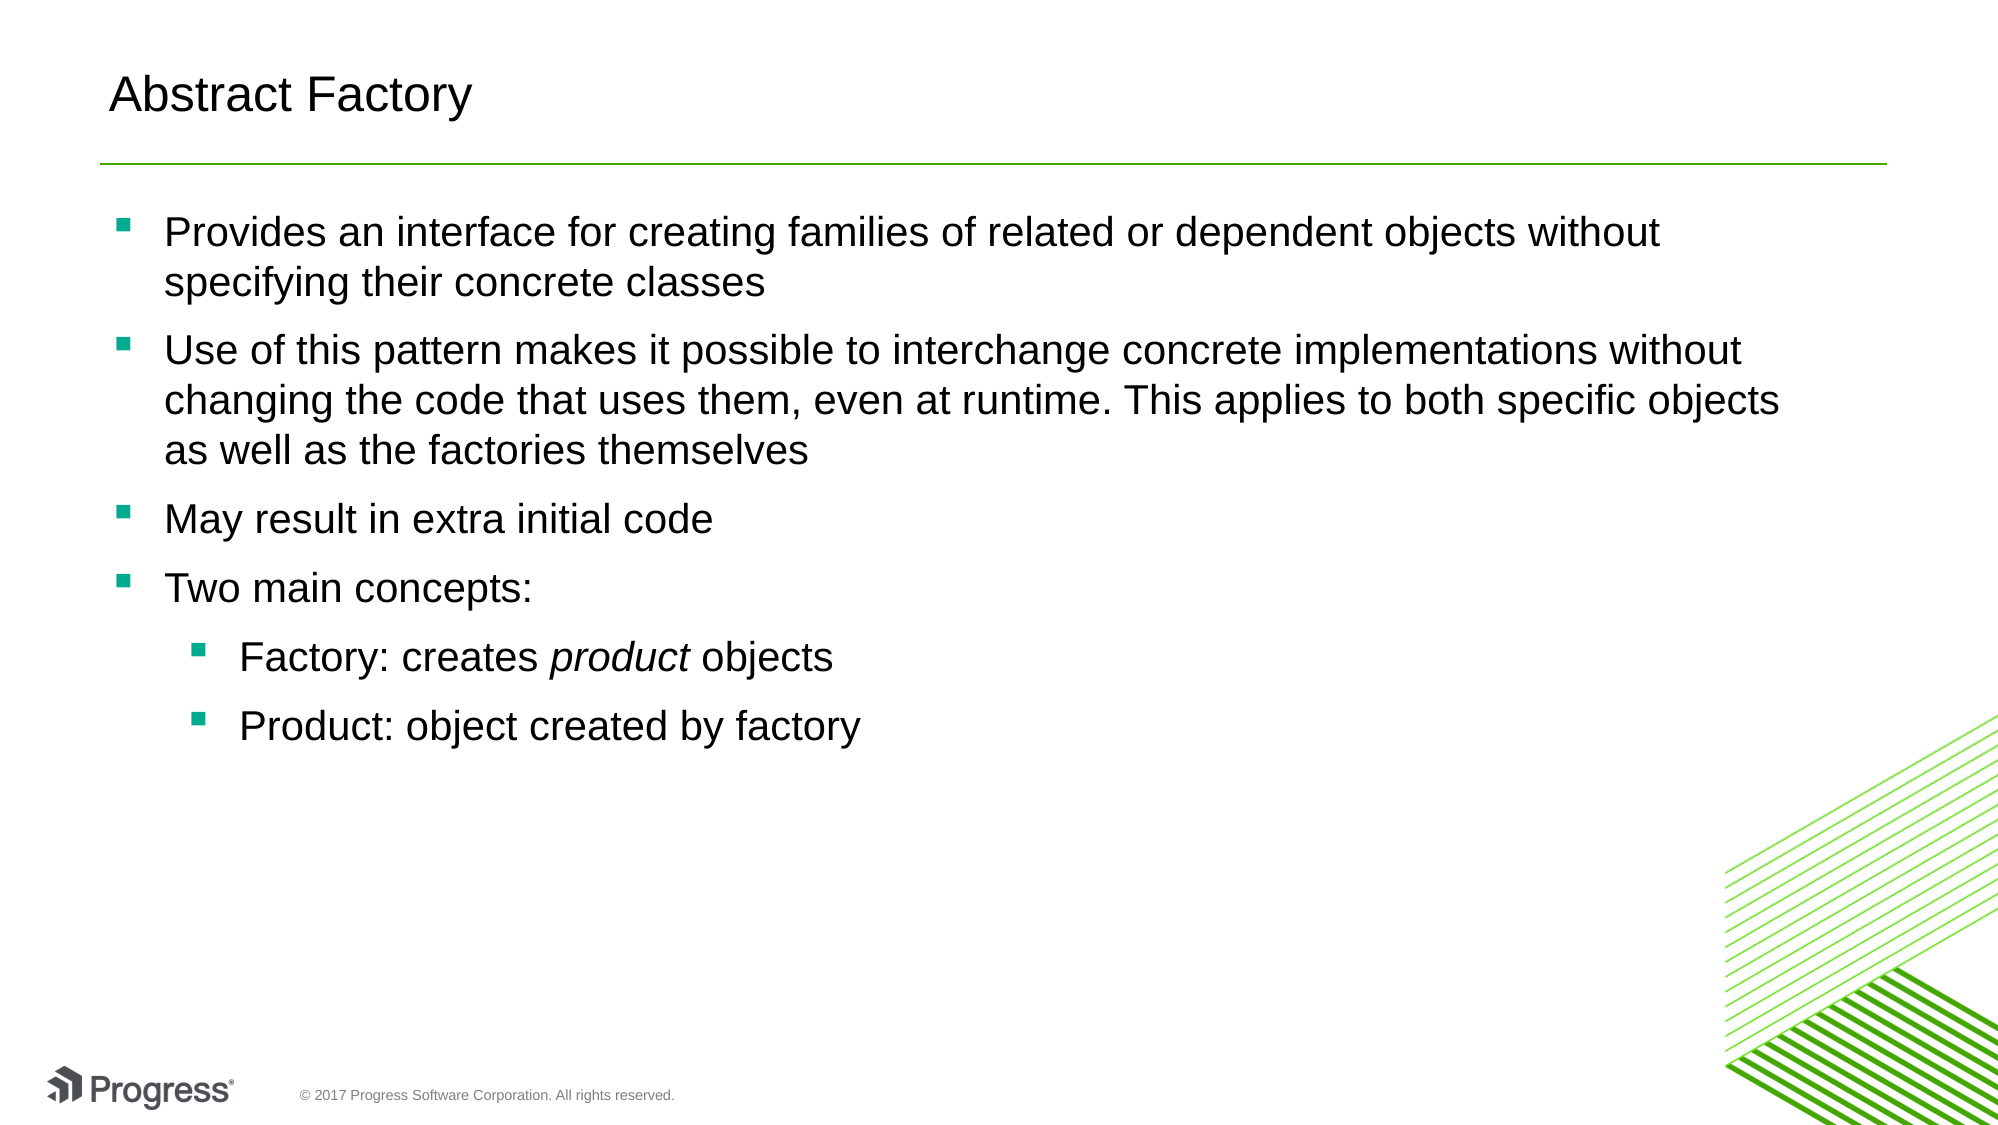

# Abstract Factory
Provides an interface for creating families of related or dependent objects without specifying their concrete classes
Use of this pattern makes it possible to interchange concrete implementations without changing the code that uses them, even at runtime. This applies to both specific objects as well as the factories themselves
May result in extra initial code
Two main concepts:
Factory: creates product objects
Product: object created by factory
13